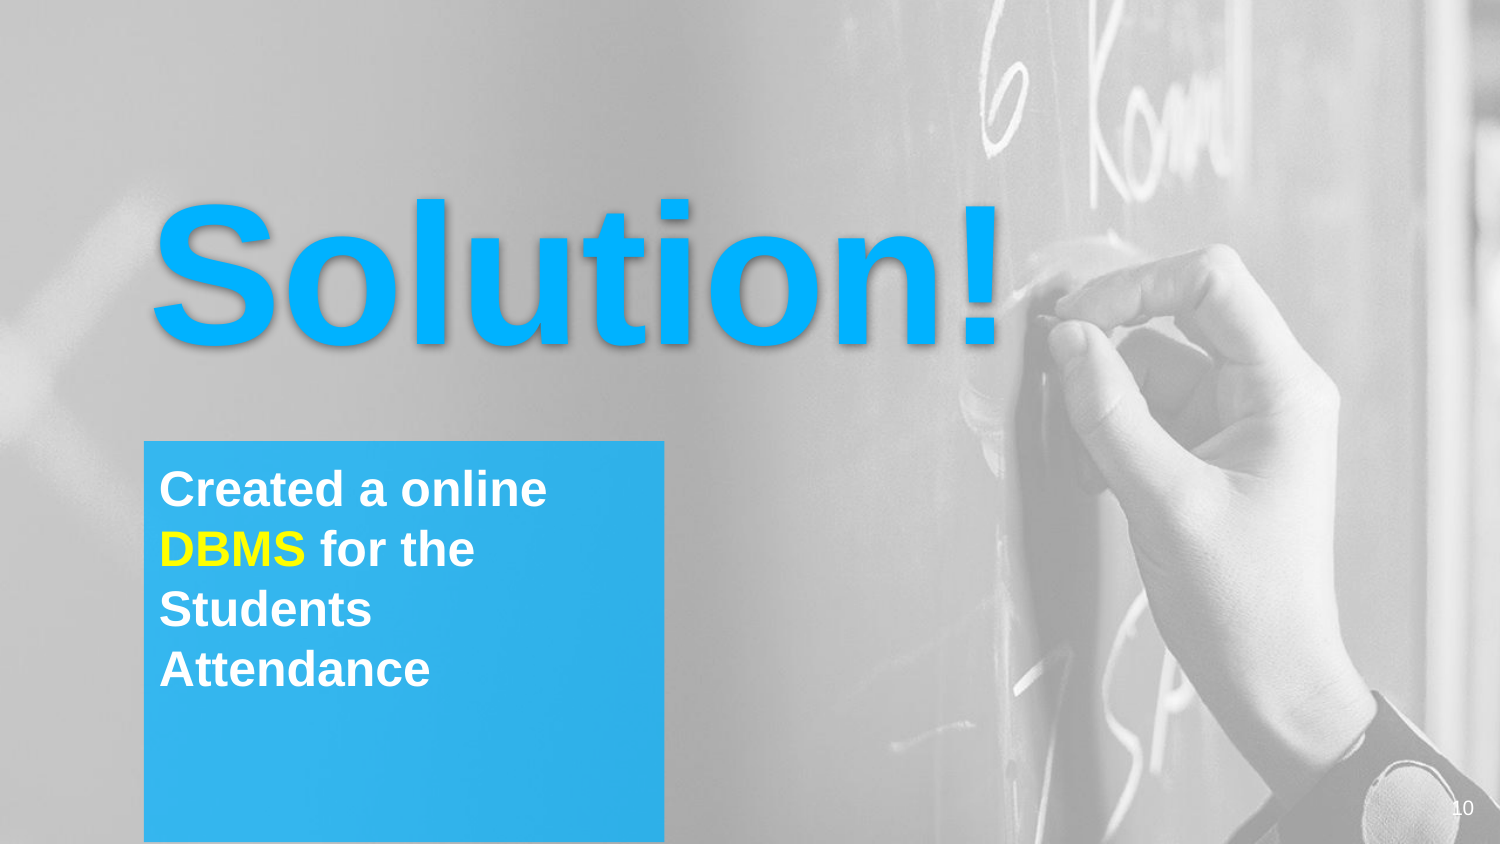

Solution!
Created a online
DBMS for the Students Attendance
10